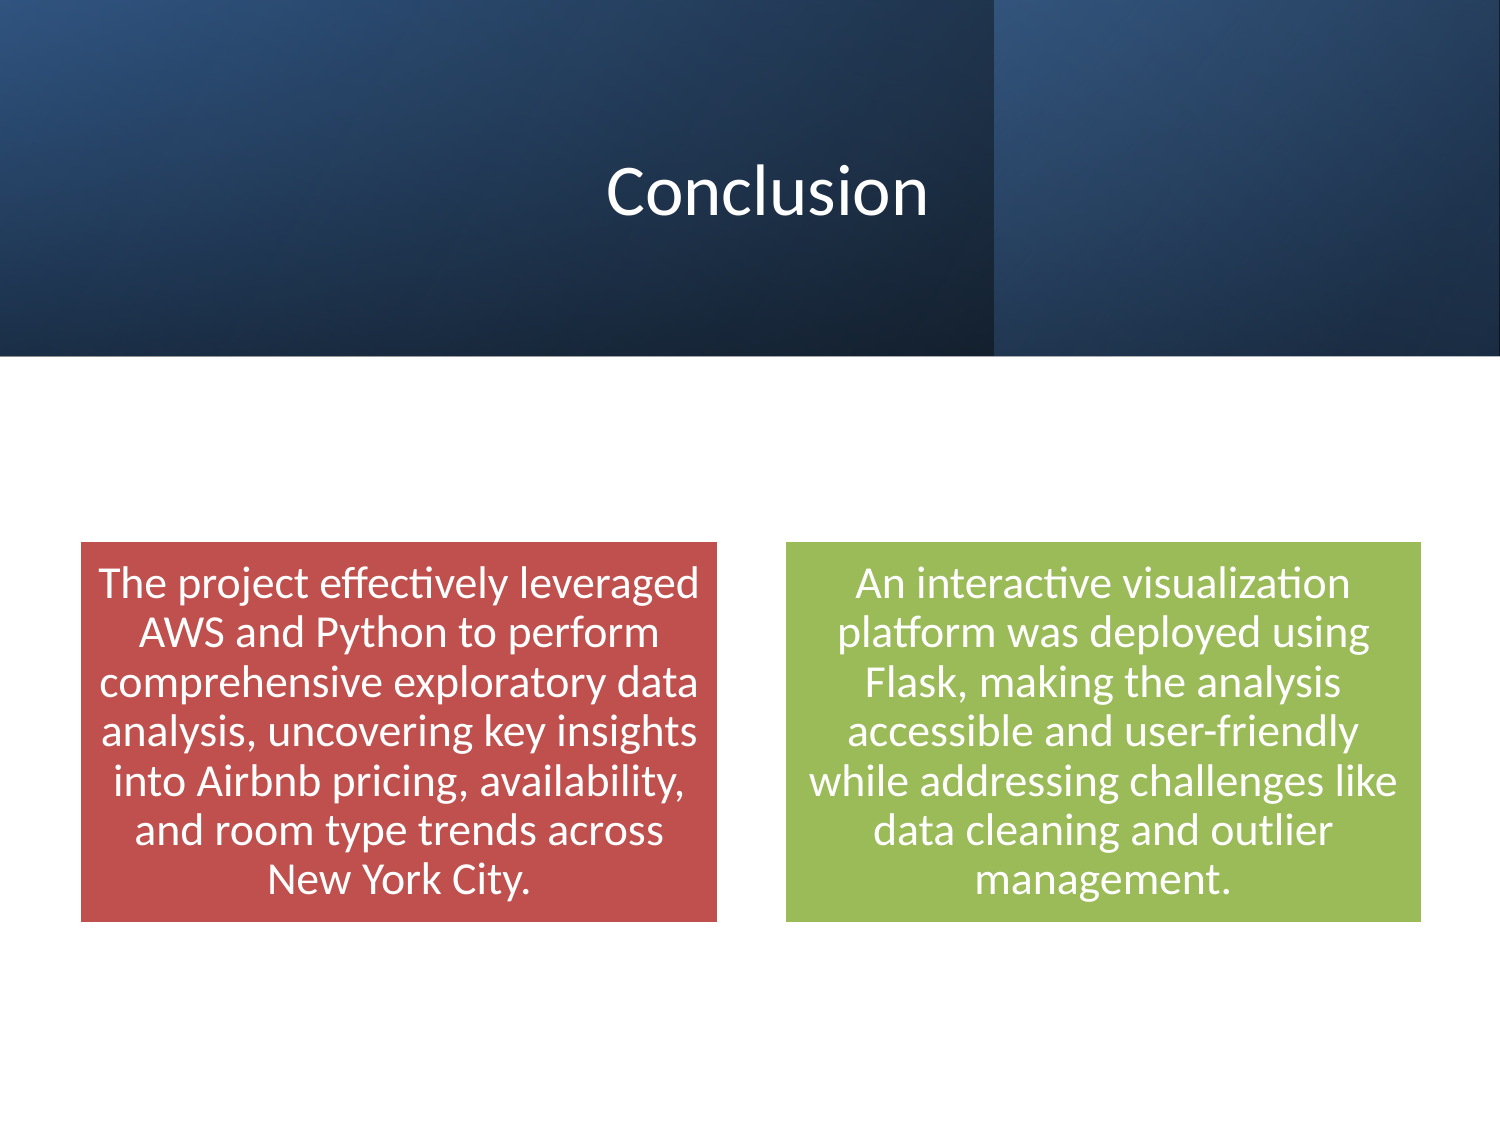

# Conclusion
The project effectively leveraged AWS and Python to perform comprehensive exploratory data analysis, uncovering key insights into Airbnb pricing, availability, and room type trends across New York City.
An interactive visualization platform was deployed using Flask, making the analysis accessible and user-friendly while addressing challenges like data cleaning and outlier management.